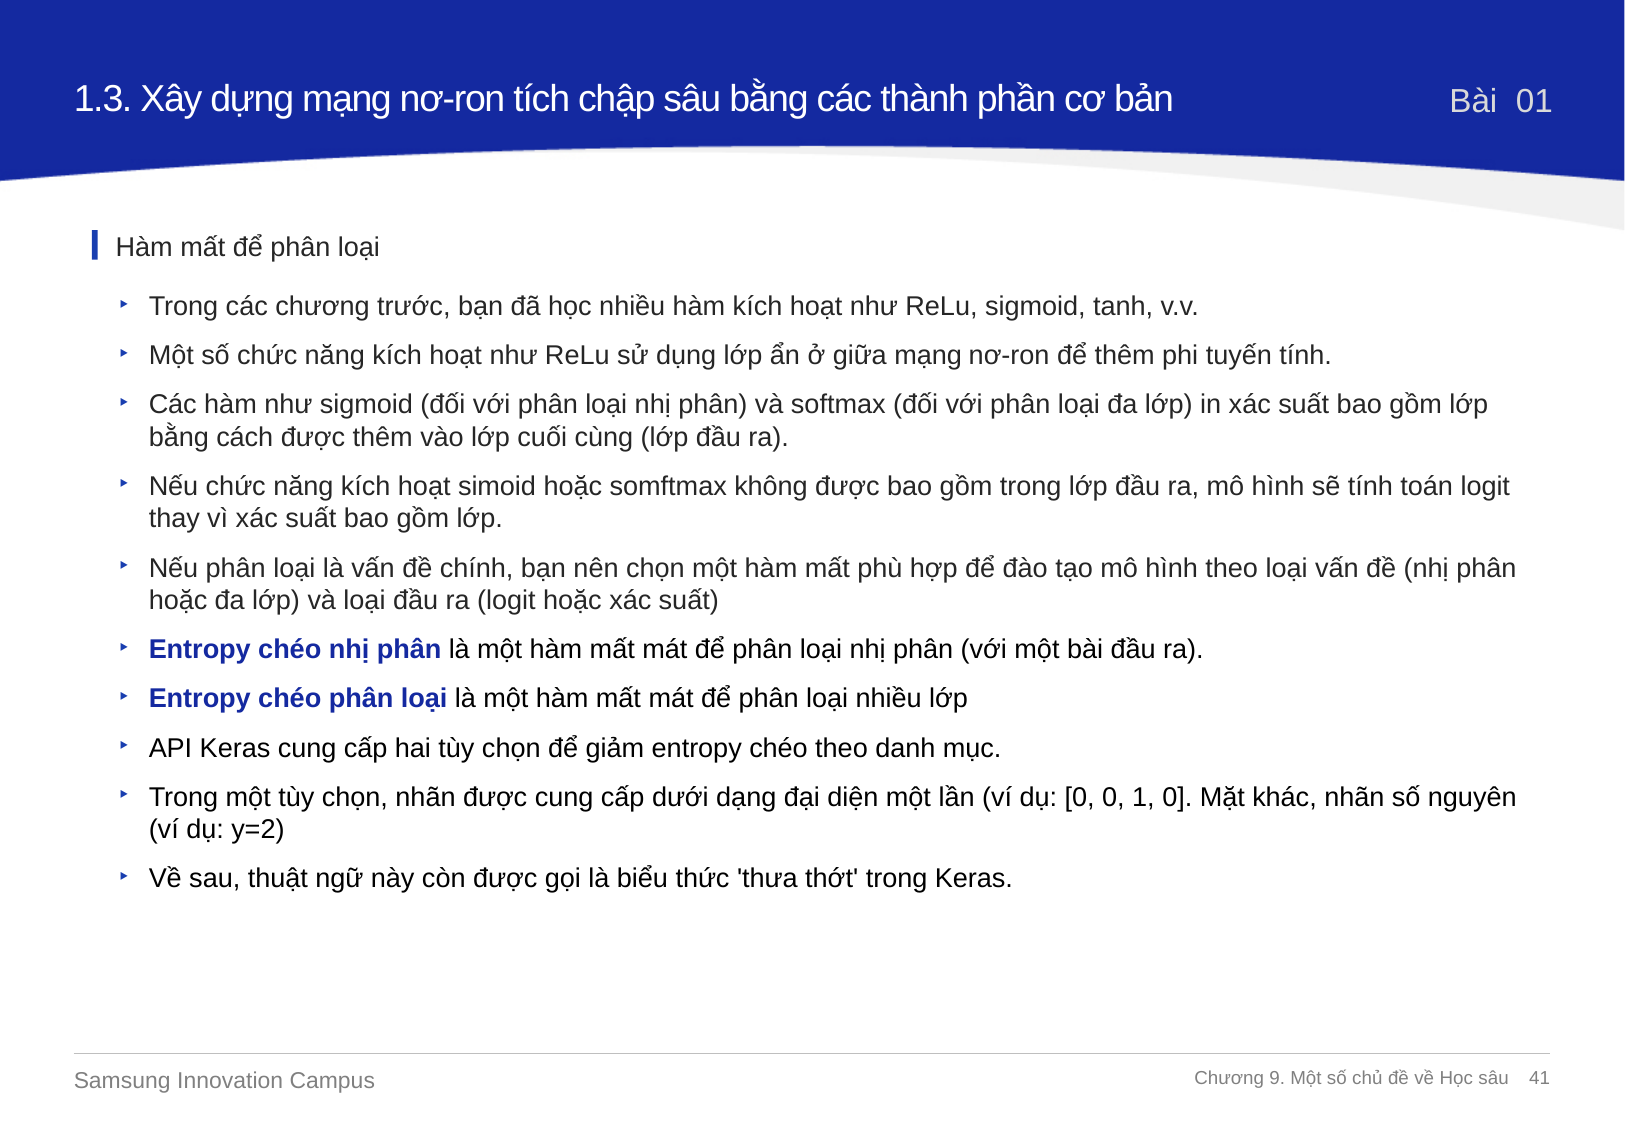

1.3. Xây dựng mạng nơ-ron tích chập sâu bằng các thành phần cơ bản
Bài  01
Hàm mất để phân loại

Trong các chương trước, bạn đã học nhiều hàm kích hoạt như ReLu, sigmoid, tanh, v.v.
Một số chức năng kích hoạt như ReLu sử dụng lớp ẩn ở giữa mạng nơ-ron để thêm phi tuyến tính.
Các hàm như sigmoid (đối với phân loại nhị phân) và softmax (đối với phân loại đa lớp) in xác suất bao gồm lớp bằng cách được thêm vào lớp cuối cùng (lớp đầu ra).
Nếu chức năng kích hoạt simoid hoặc somftmax không được bao gồm trong lớp đầu ra, mô hình sẽ tính toán logit thay vì xác suất bao gồm lớp.
Nếu phân loại là vấn đề chính, bạn nên chọn một hàm mất phù hợp để đào tạo mô hình theo loại vấn đề (nhị phân hoặc đa lớp) và loại đầu ra (logit hoặc xác suất)
Entropy chéo nhị phân là một hàm mất mát để phân loại nhị phân (với một bài đầu ra).
Entropy chéo phân loại là một hàm mất mát để phân loại nhiều lớp
API Keras cung cấp hai tùy chọn để giảm entropy chéo theo danh mục.
Trong một tùy chọn, nhãn được cung cấp dưới dạng đại diện một lần (ví dụ: [0, 0, 1, 0]. Mặt khác, nhãn số nguyên (ví dụ: y=2)
Về sau, thuật ngữ này còn được gọi là biểu thức 'thưa thớt' trong Keras.